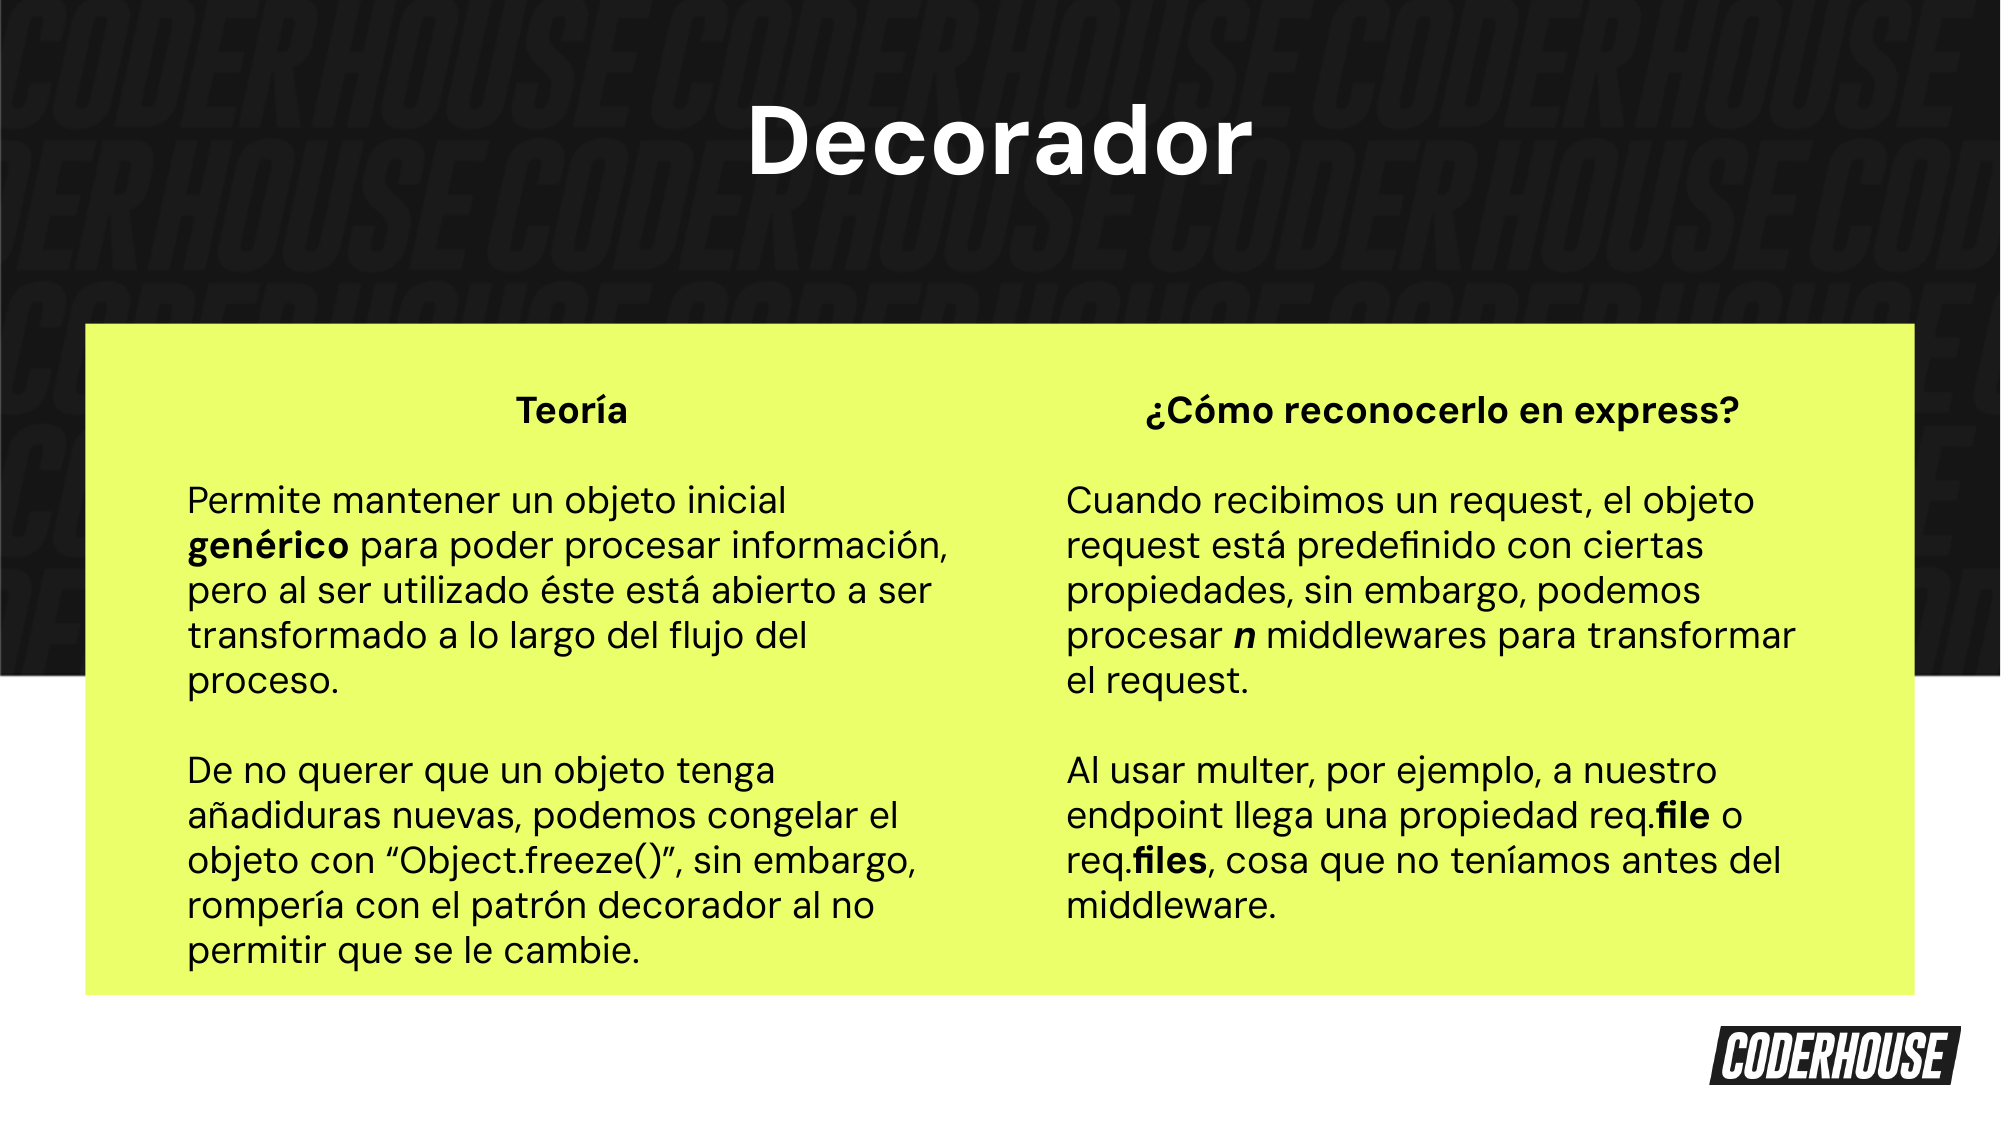

Decorador

Teoría

Permite mantener un objeto inicial genérico para poder procesar información, pero al ser utilizado éste está abierto a ser transformado a lo largo del flujo del proceso.

De no querer que un objeto tenga añadiduras nuevas, podemos congelar el objeto con “Object.freeze()”, sin embargo, rompería con el patrón decorador al no permitir que se le cambie.
¿Cómo reconocerlo en express?

Cuando recibimos un request, el objeto request está predefinido con ciertas propiedades, sin embargo, podemos procesar n middlewares para transformar el request.

Al usar multer, por ejemplo, a nuestro endpoint llega una propiedad req.file o req.files, cosa que no teníamos antes del middleware.